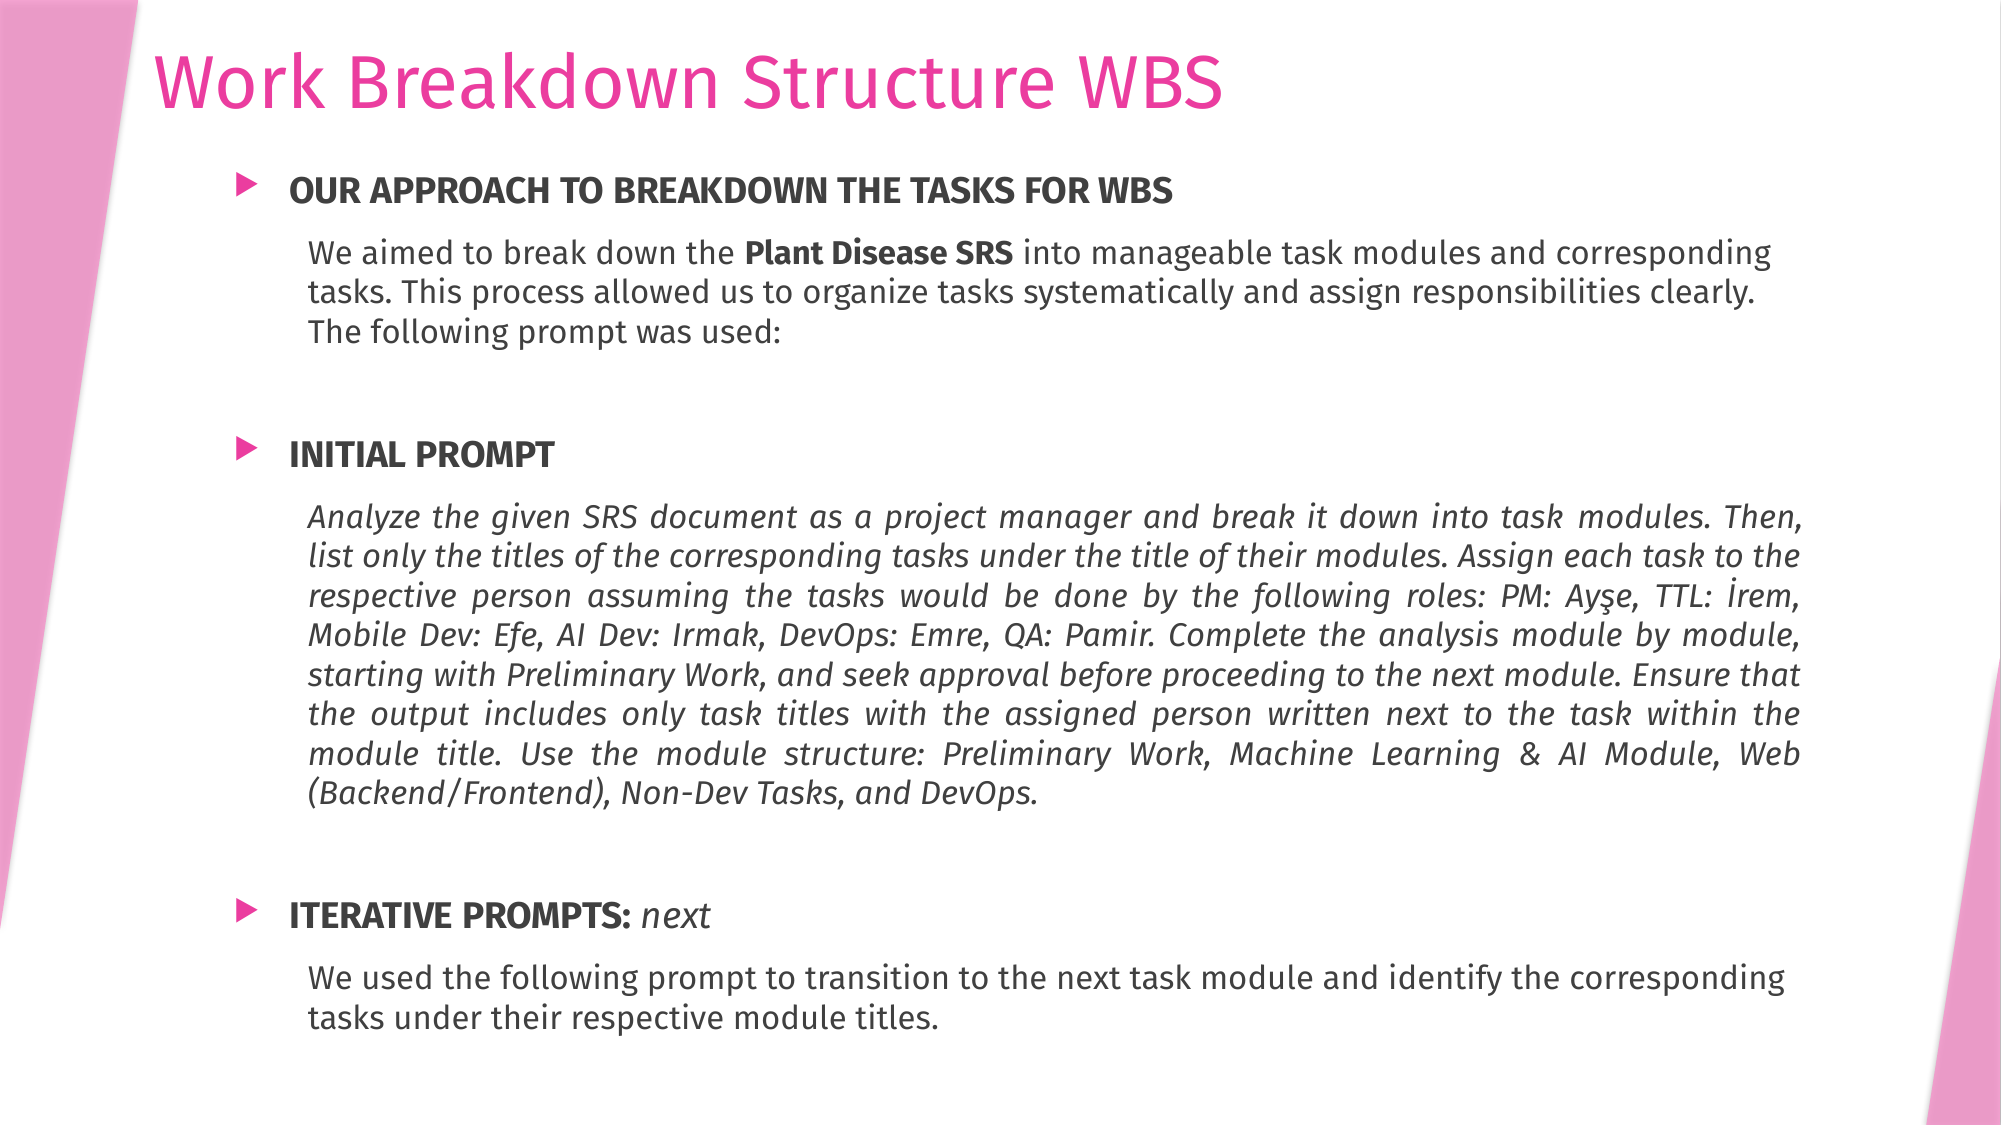

# Work Breakdown Structure WBS
OUR APPROACH TO BREAKDOWN THE TASKS FOR WBS
We aimed to break down the Plant Disease SRS into manageable task modules and corresponding tasks. This process allowed us to organize tasks systematically and assign responsibilities clearly. The following prompt was used:

INITIAL PROMPT
Analyze the given SRS document as a project manager and break it down into task modules. Then, list only the titles of the corresponding tasks under the title of their modules. Assign each task to the respective person assuming the tasks would be done by the following roles: PM: Ayşe, TTL: İrem, Mobile Dev: Efe, AI Dev: Irmak, DevOps: Emre, QA: Pamir. Complete the analysis module by module, starting with Preliminary Work, and seek approval before proceeding to the next module. Ensure that the output includes only task titles with the assigned person written next to the task within the module title. Use the module structure: Preliminary Work, Machine Learning & AI Module, Web (Backend/Frontend), Non-Dev Tasks, and DevOps.

ITERATIVE PROMPTS: next
We used the following prompt to transition to the next task module and identify the corresponding tasks under their respective module titles.